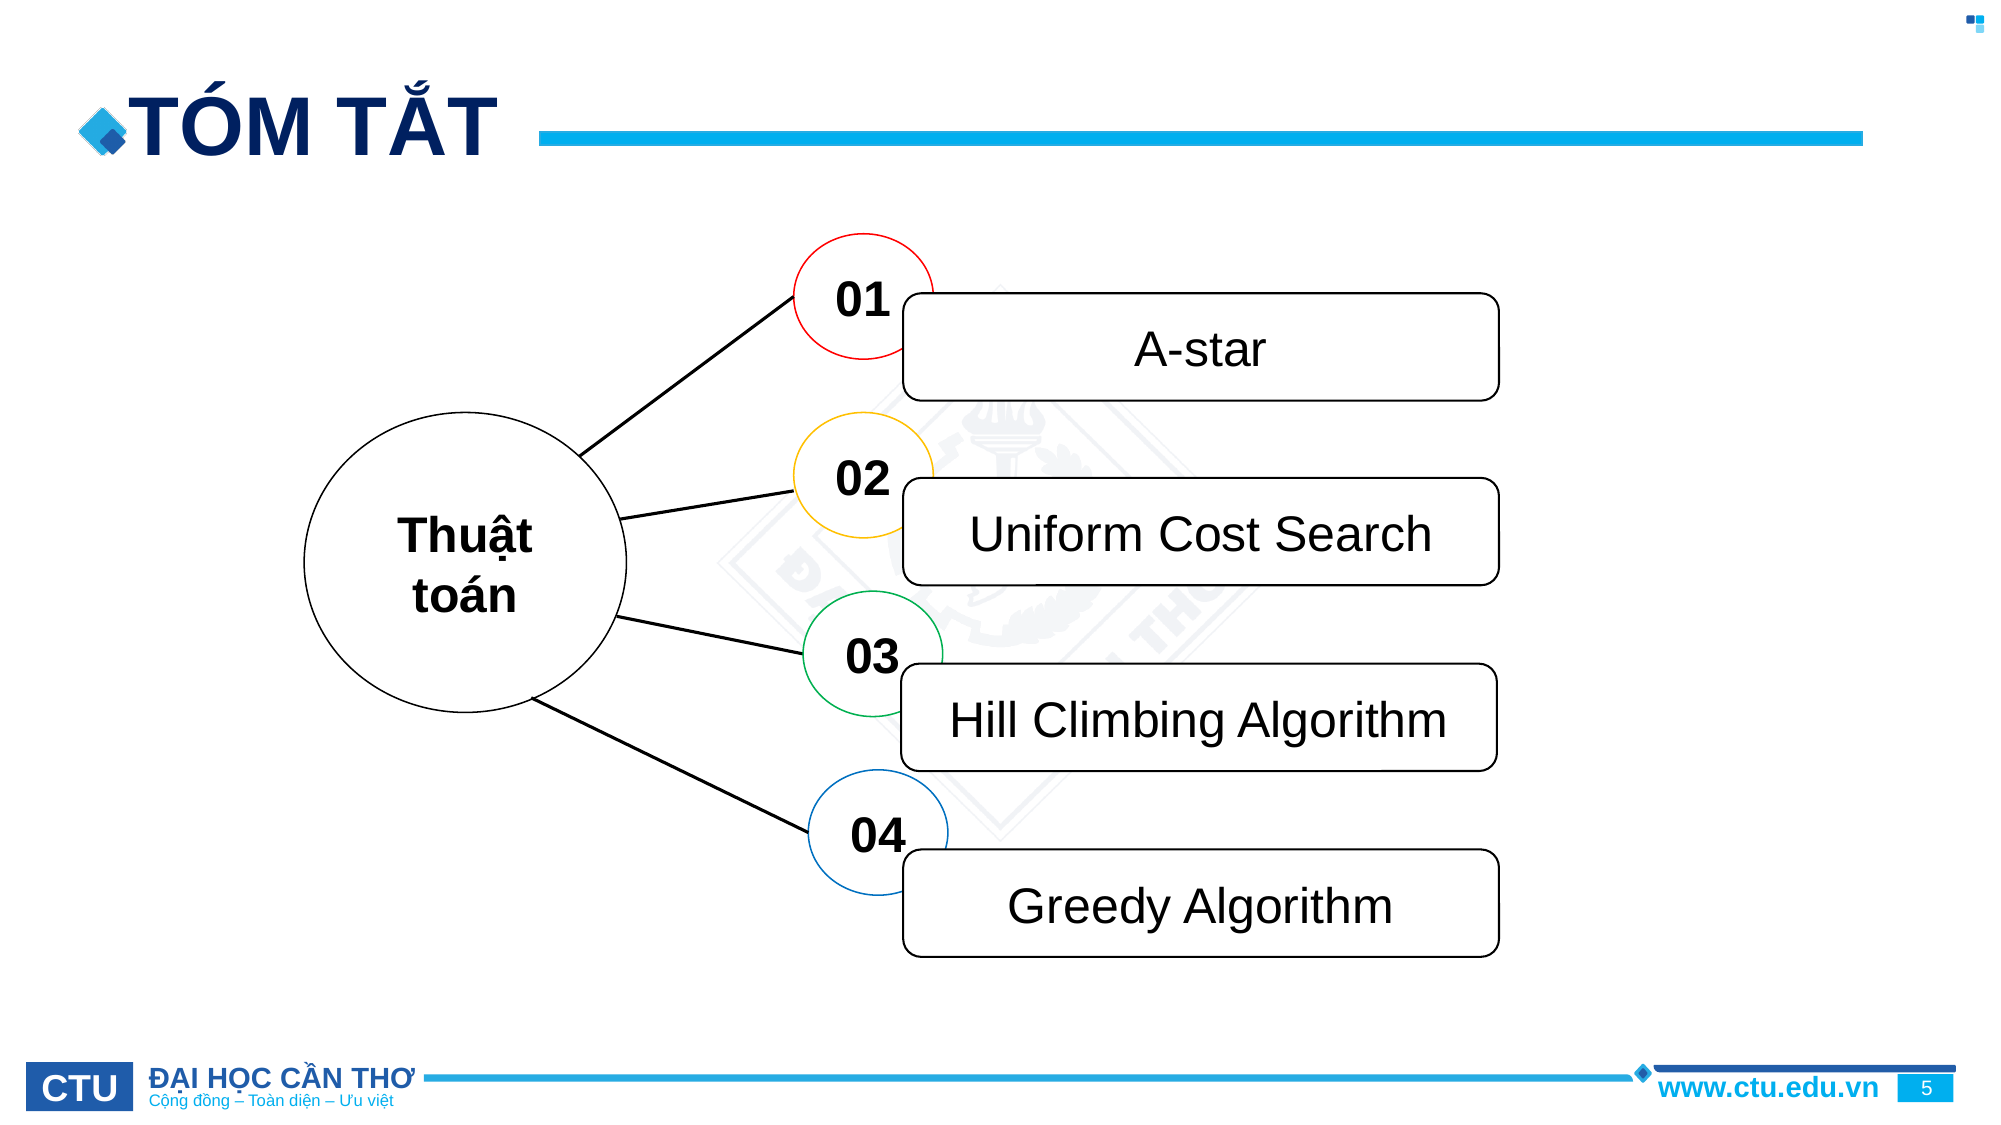

TÓM TẮT

01
A-star
Thuật toán
02
Uniform Cost Search
03
Hill Climbing Algorithm
04
Greedy Algorithm